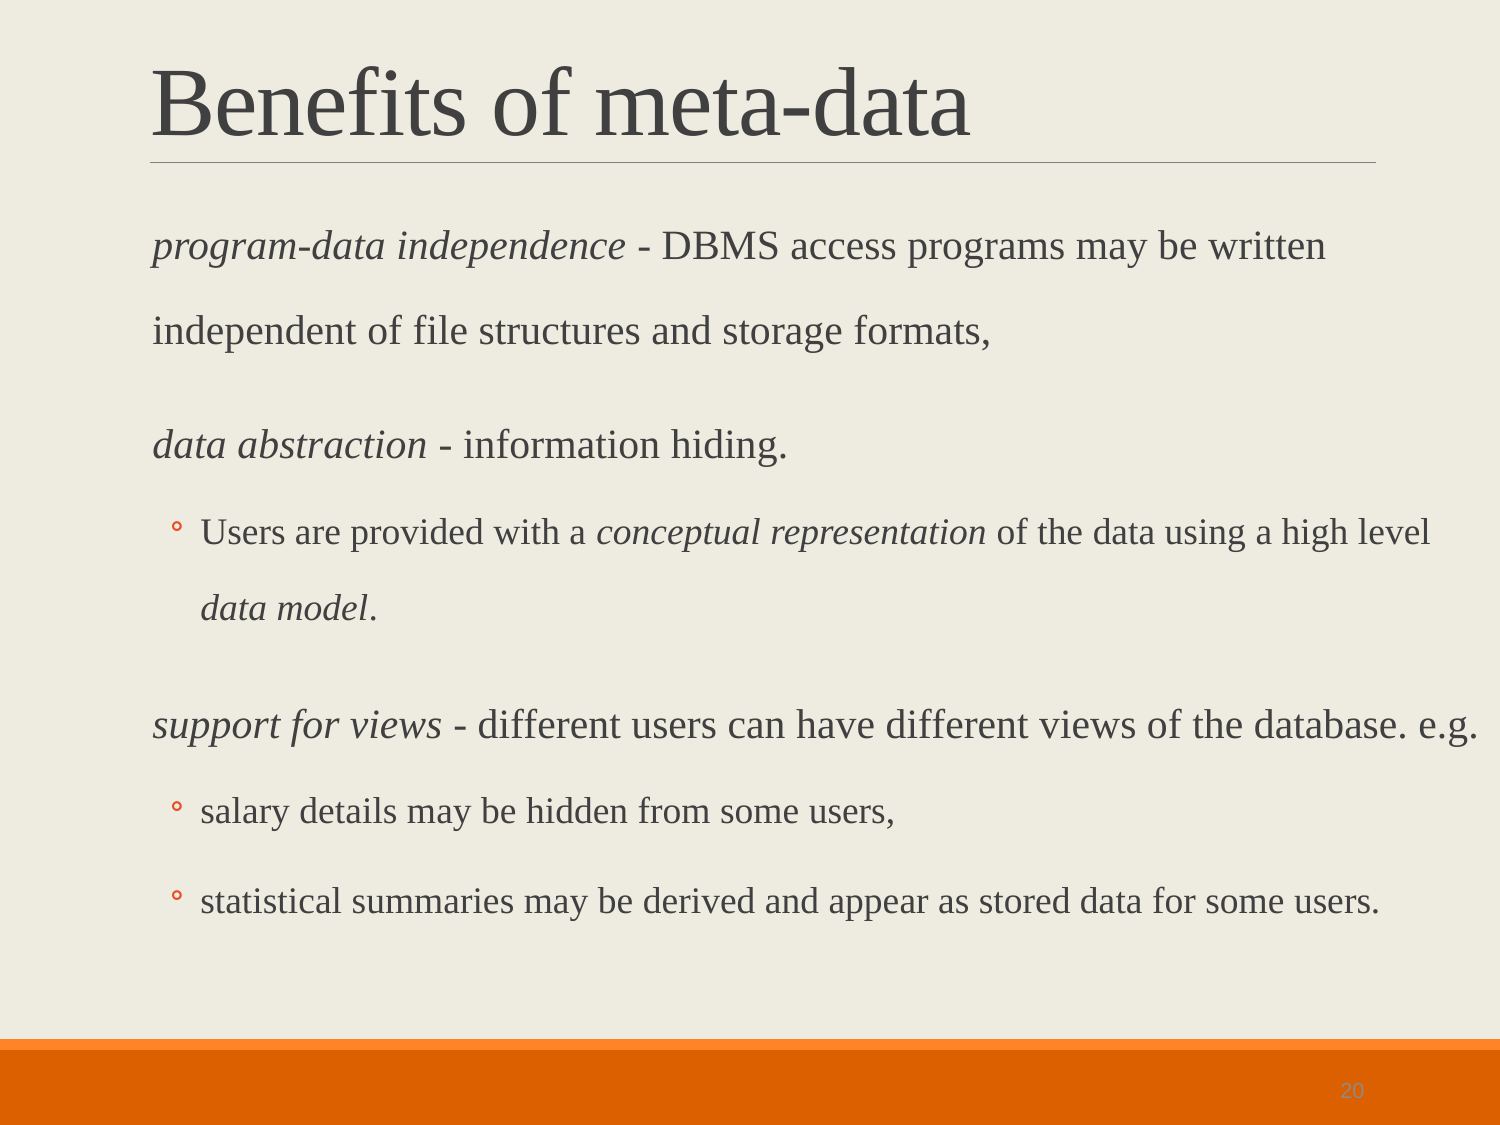

# Benefits of meta-data
program-data independence - DBMS access programs may be written independent of file structures and storage formats,
data abstraction - information hiding.
Users are provided with a conceptual representation of the data using a high level data model.
support for views - different users can have different views of the database. e.g.
salary details may be hidden from some users,
statistical summaries may be derived and appear as stored data for some users.
20